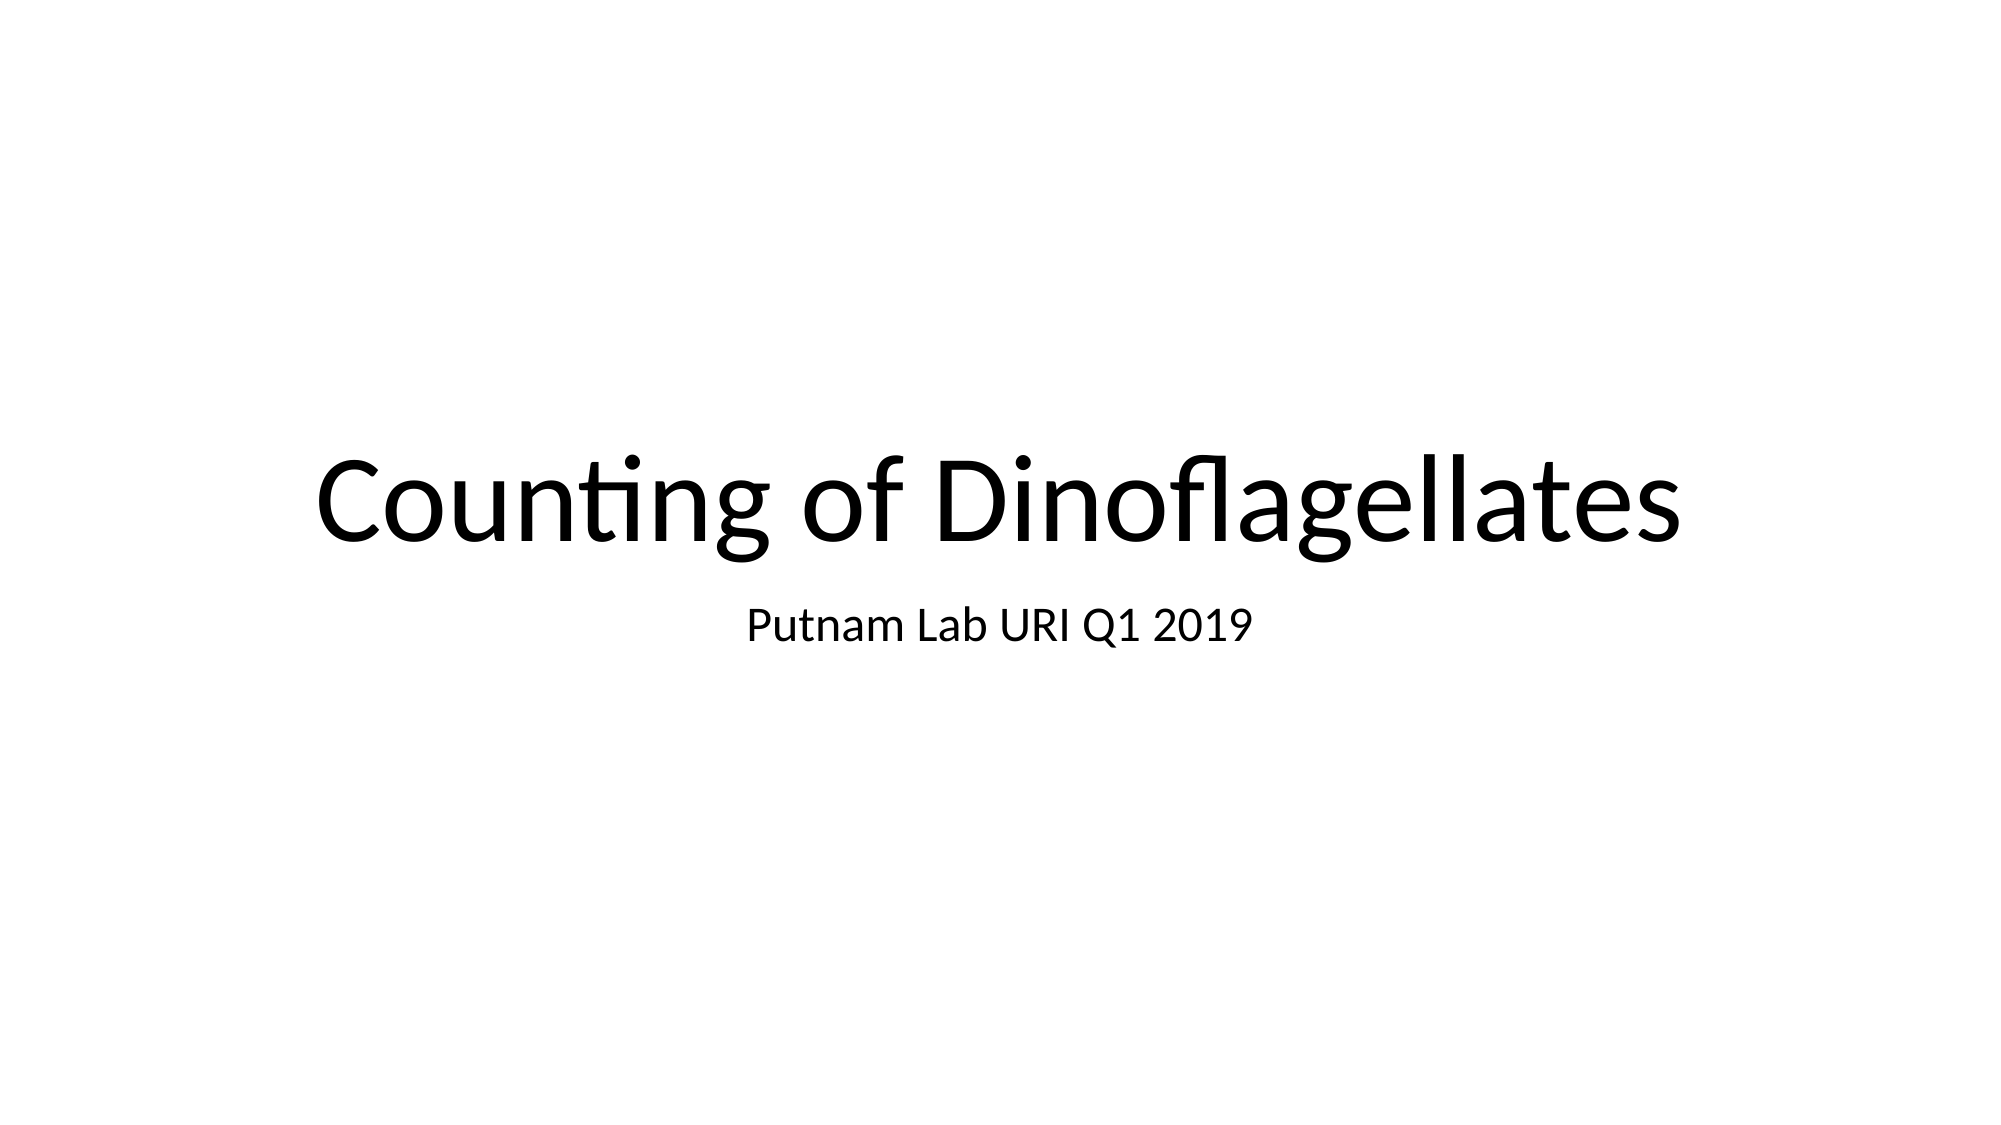

# Counting of Dinoflagellates
Putnam Lab URI Q1 2019